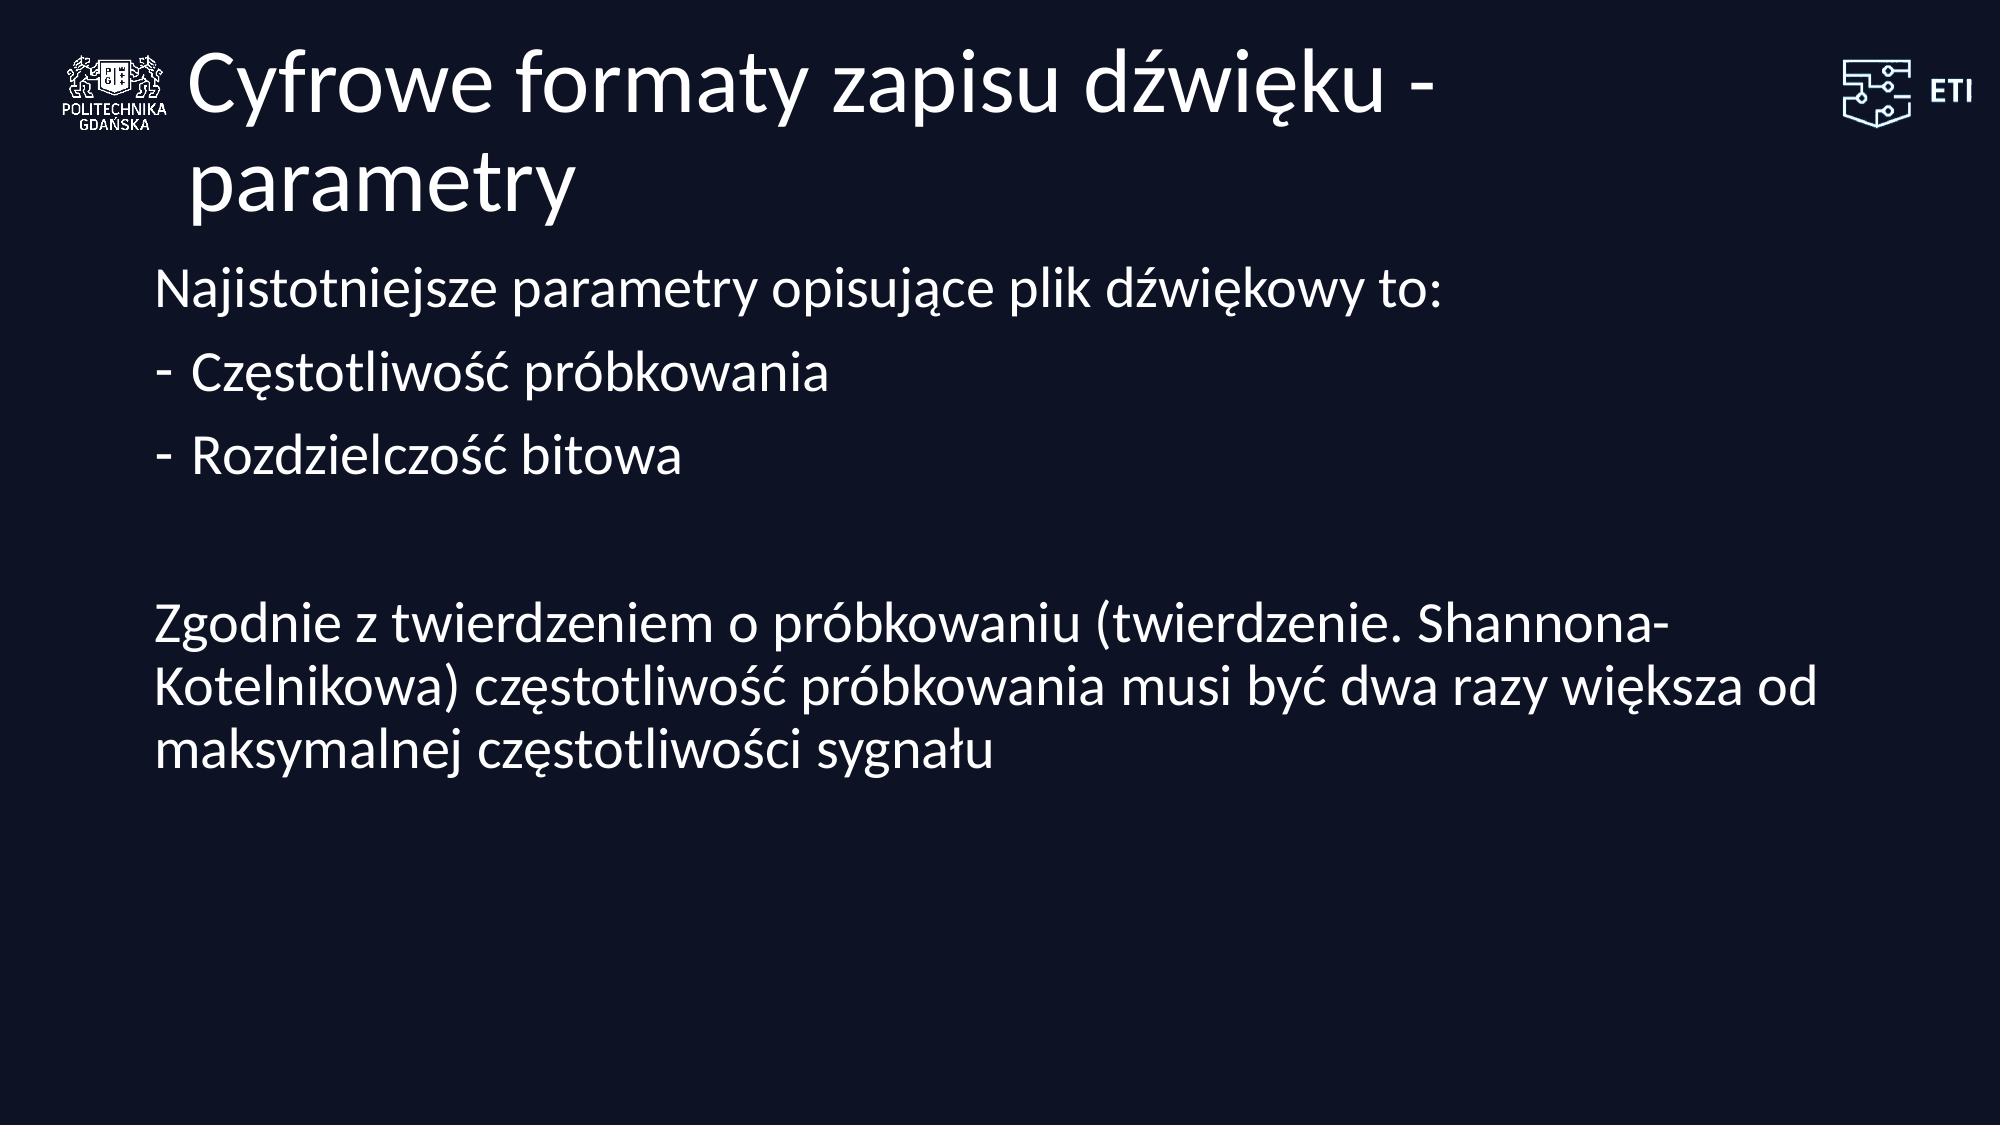

# Cyfrowe formaty zapisu dźwięku - parametry
Najistotniejsze parametry opisujące plik dźwiękowy to:
Częstotliwość próbkowania
Rozdzielczość bitowa

Zgodnie z twierdzeniem o próbkowaniu (twierdzenie. Shannona-Kotelnikowa) częstotliwość próbkowania musi być dwa razy większa od maksymalnej częstotliwości sygnału